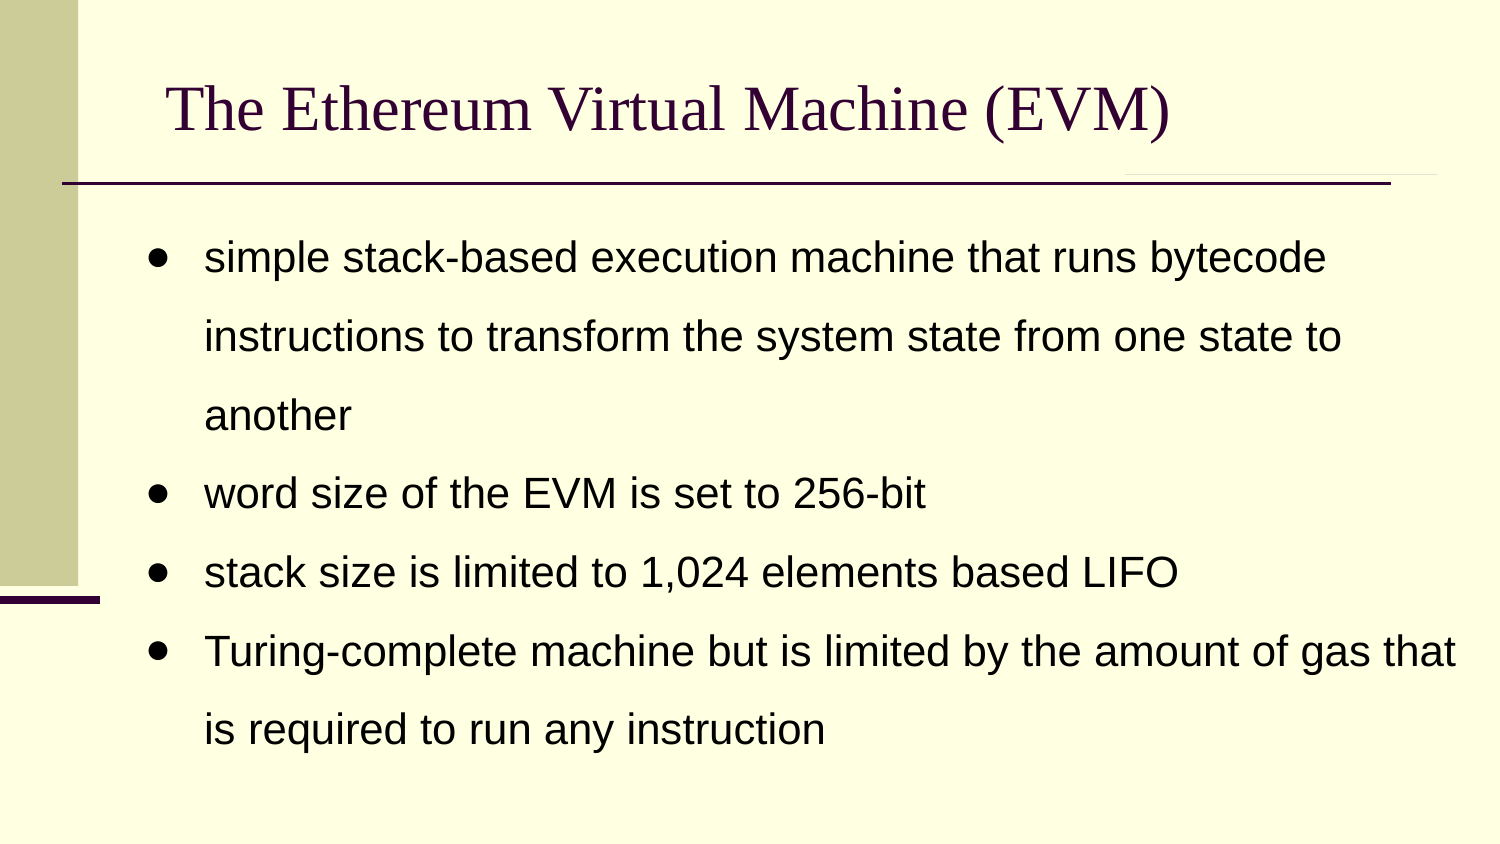

# The Ethereum Virtual Machine (EVM)
simple stack-based execution machine that runs bytecode instructions to transform the system state from one state to another
word size of the EVM is set to 256-bit
stack size is limited to 1,024 elements based LIFO
Turing-complete machine but is limited by the amount of gas that is required to run any instruction